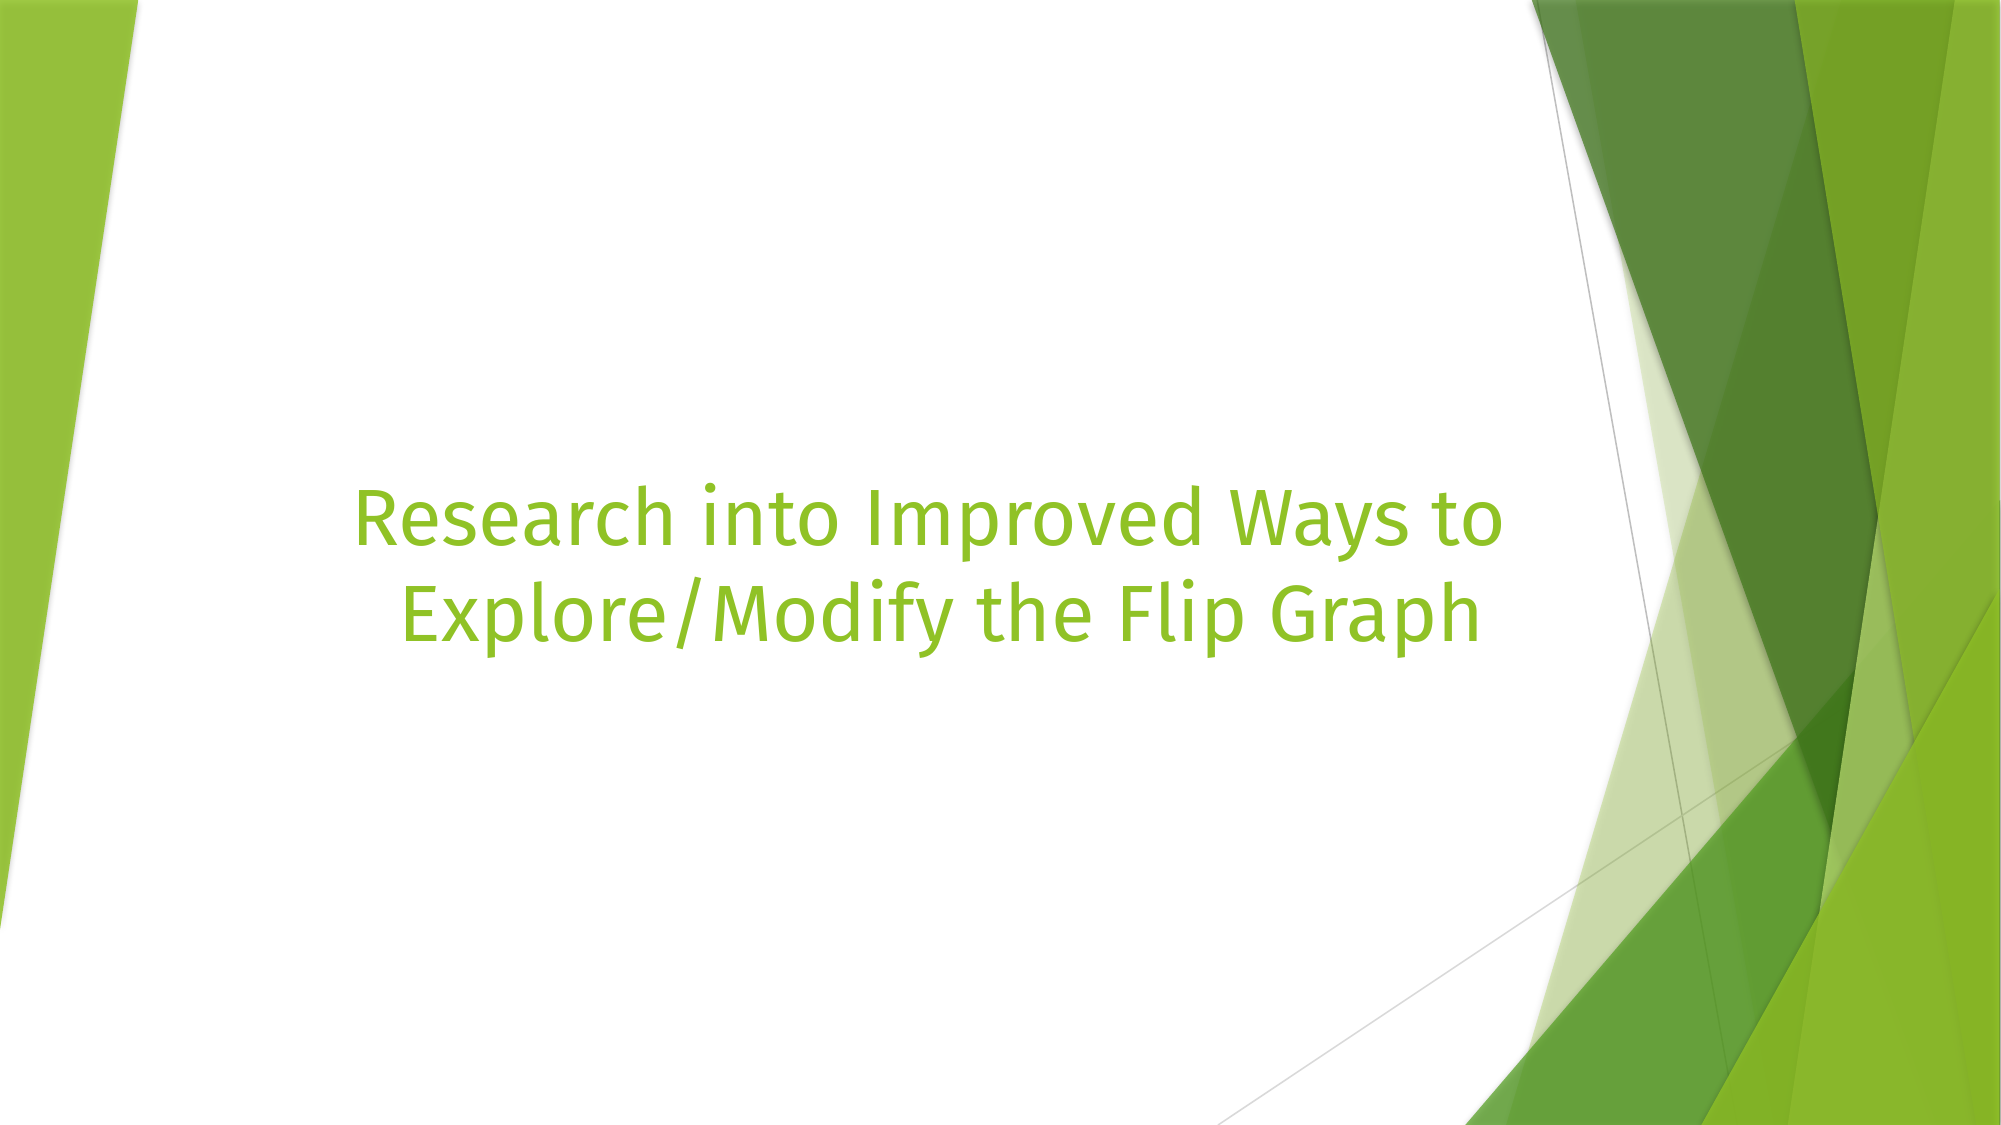

# Research into Improved Ways to Explore/Modify the Flip Graph